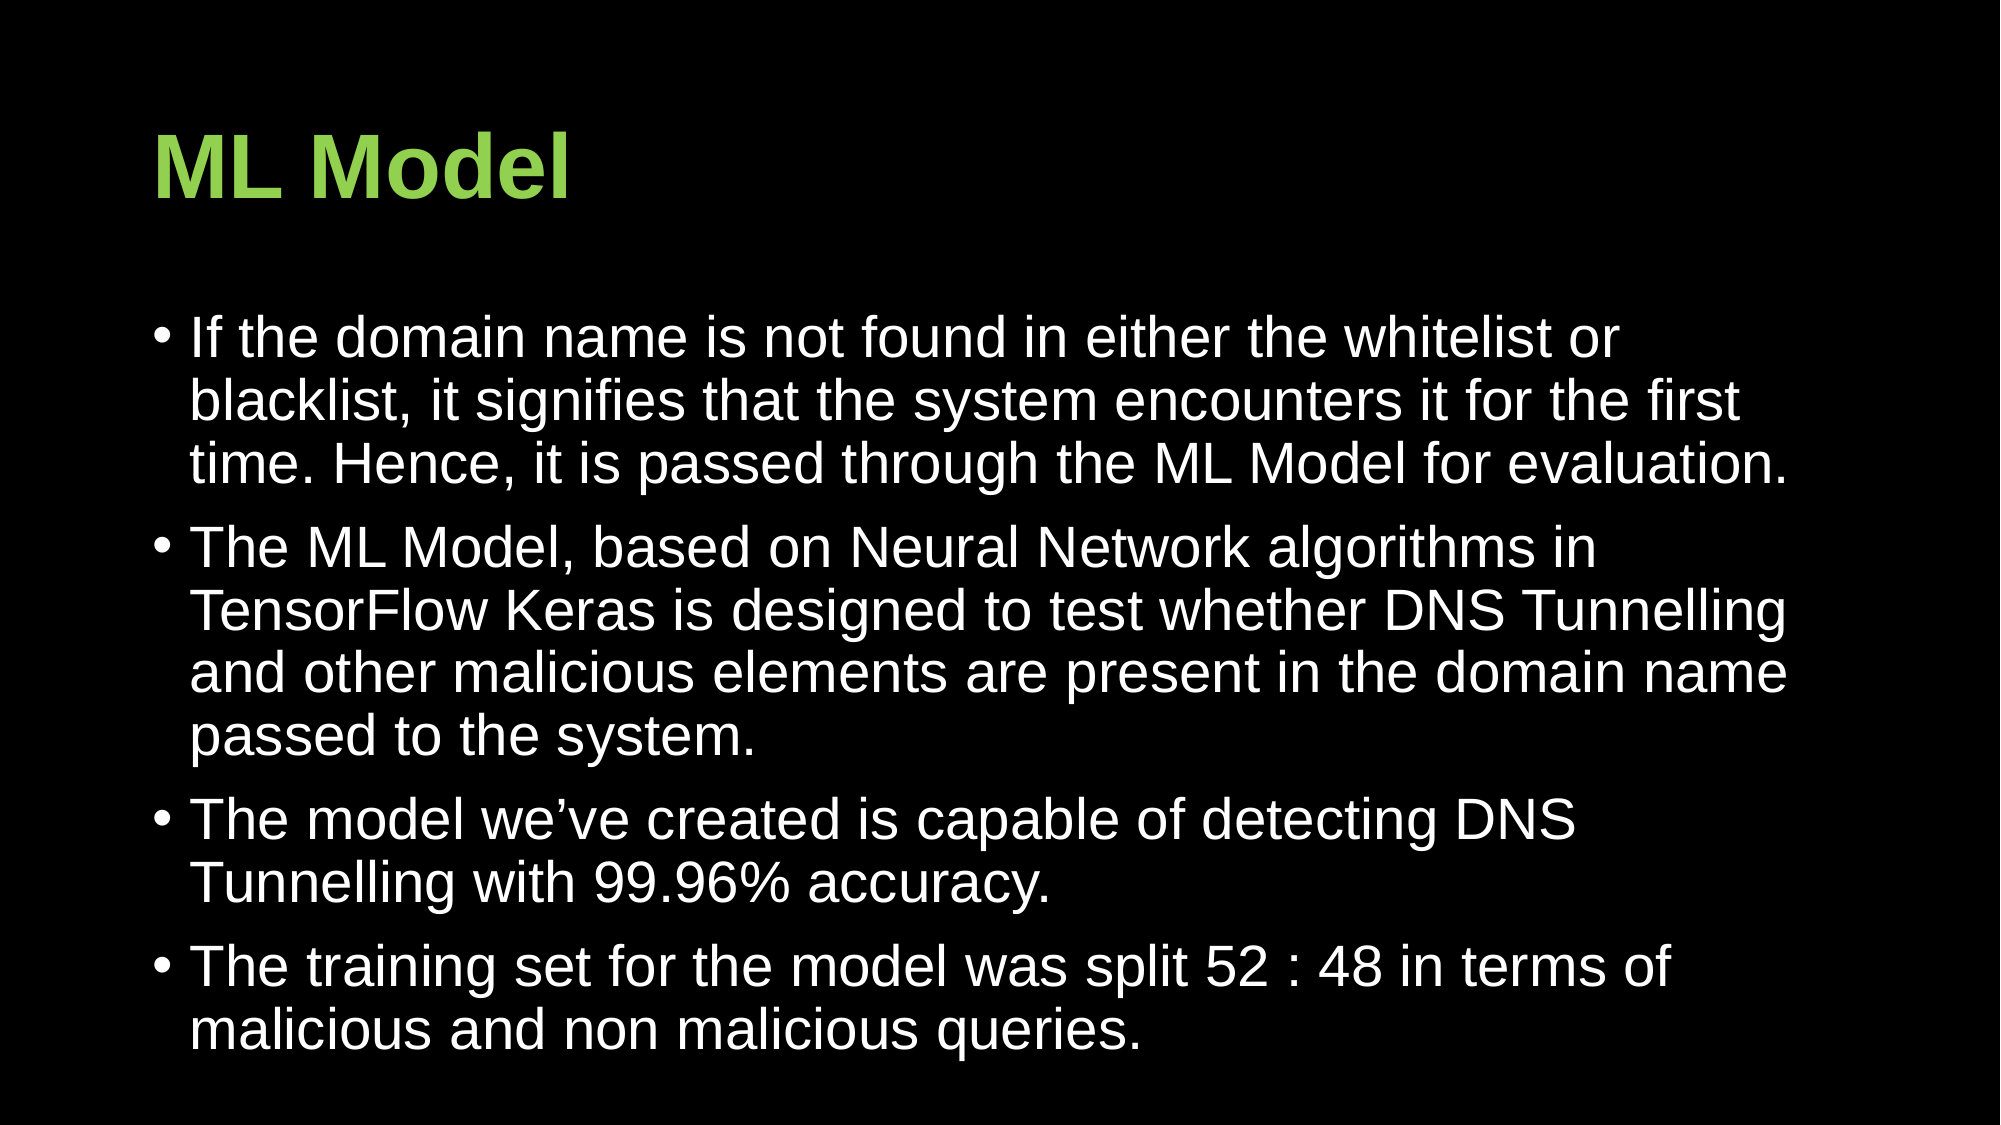

Database
# ML Model
If the domain name is not found in either the whitelist or blacklist, it signifies that the system encounters it for the first time. Hence, it is passed through the ML Model for evaluation.
The ML Model, based on Neural Network algorithms in TensorFlow Keras is designed to test whether DNS Tunnelling and other malicious elements are present in the domain name passed to the system.
The model we’ve created is capable of detecting DNS Tunnelling with 99.96% accuracy.
The training set for the model was split 52 : 48 in terms of malicious and non malicious queries.
Our database and authentication runs on Firebase Realtime Database.
The database consists of various parameters :
Query Name : Input sent to service
Client Address : Address from which request was received
Resolved IP : Output IP Address
Time of Request : Time at which request was sent
Elapsed Time : Time taken to resolve IP
Boolean parameters signifying where the request was handled
Whitelist
Blacklist
Malicious